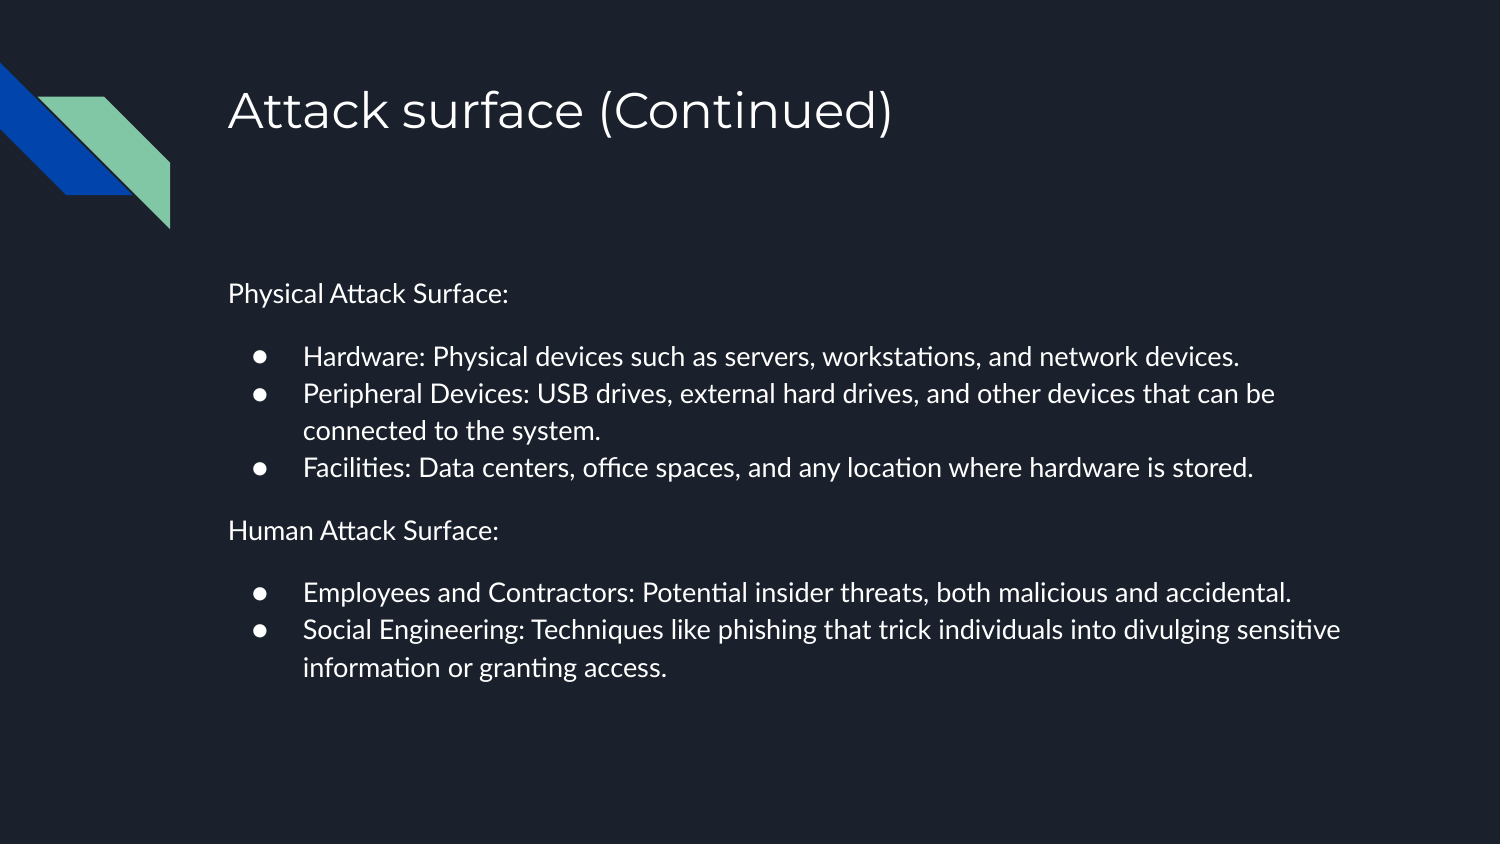

# Attack surface (Continued)
Physical Attack Surface:
Hardware: Physical devices such as servers, workstations, and network devices.
Peripheral Devices: USB drives, external hard drives, and other devices that can be connected to the system.
Facilities: Data centers, office spaces, and any location where hardware is stored.
Human Attack Surface:
Employees and Contractors: Potential insider threats, both malicious and accidental.
Social Engineering: Techniques like phishing that trick individuals into divulging sensitive information or granting access.